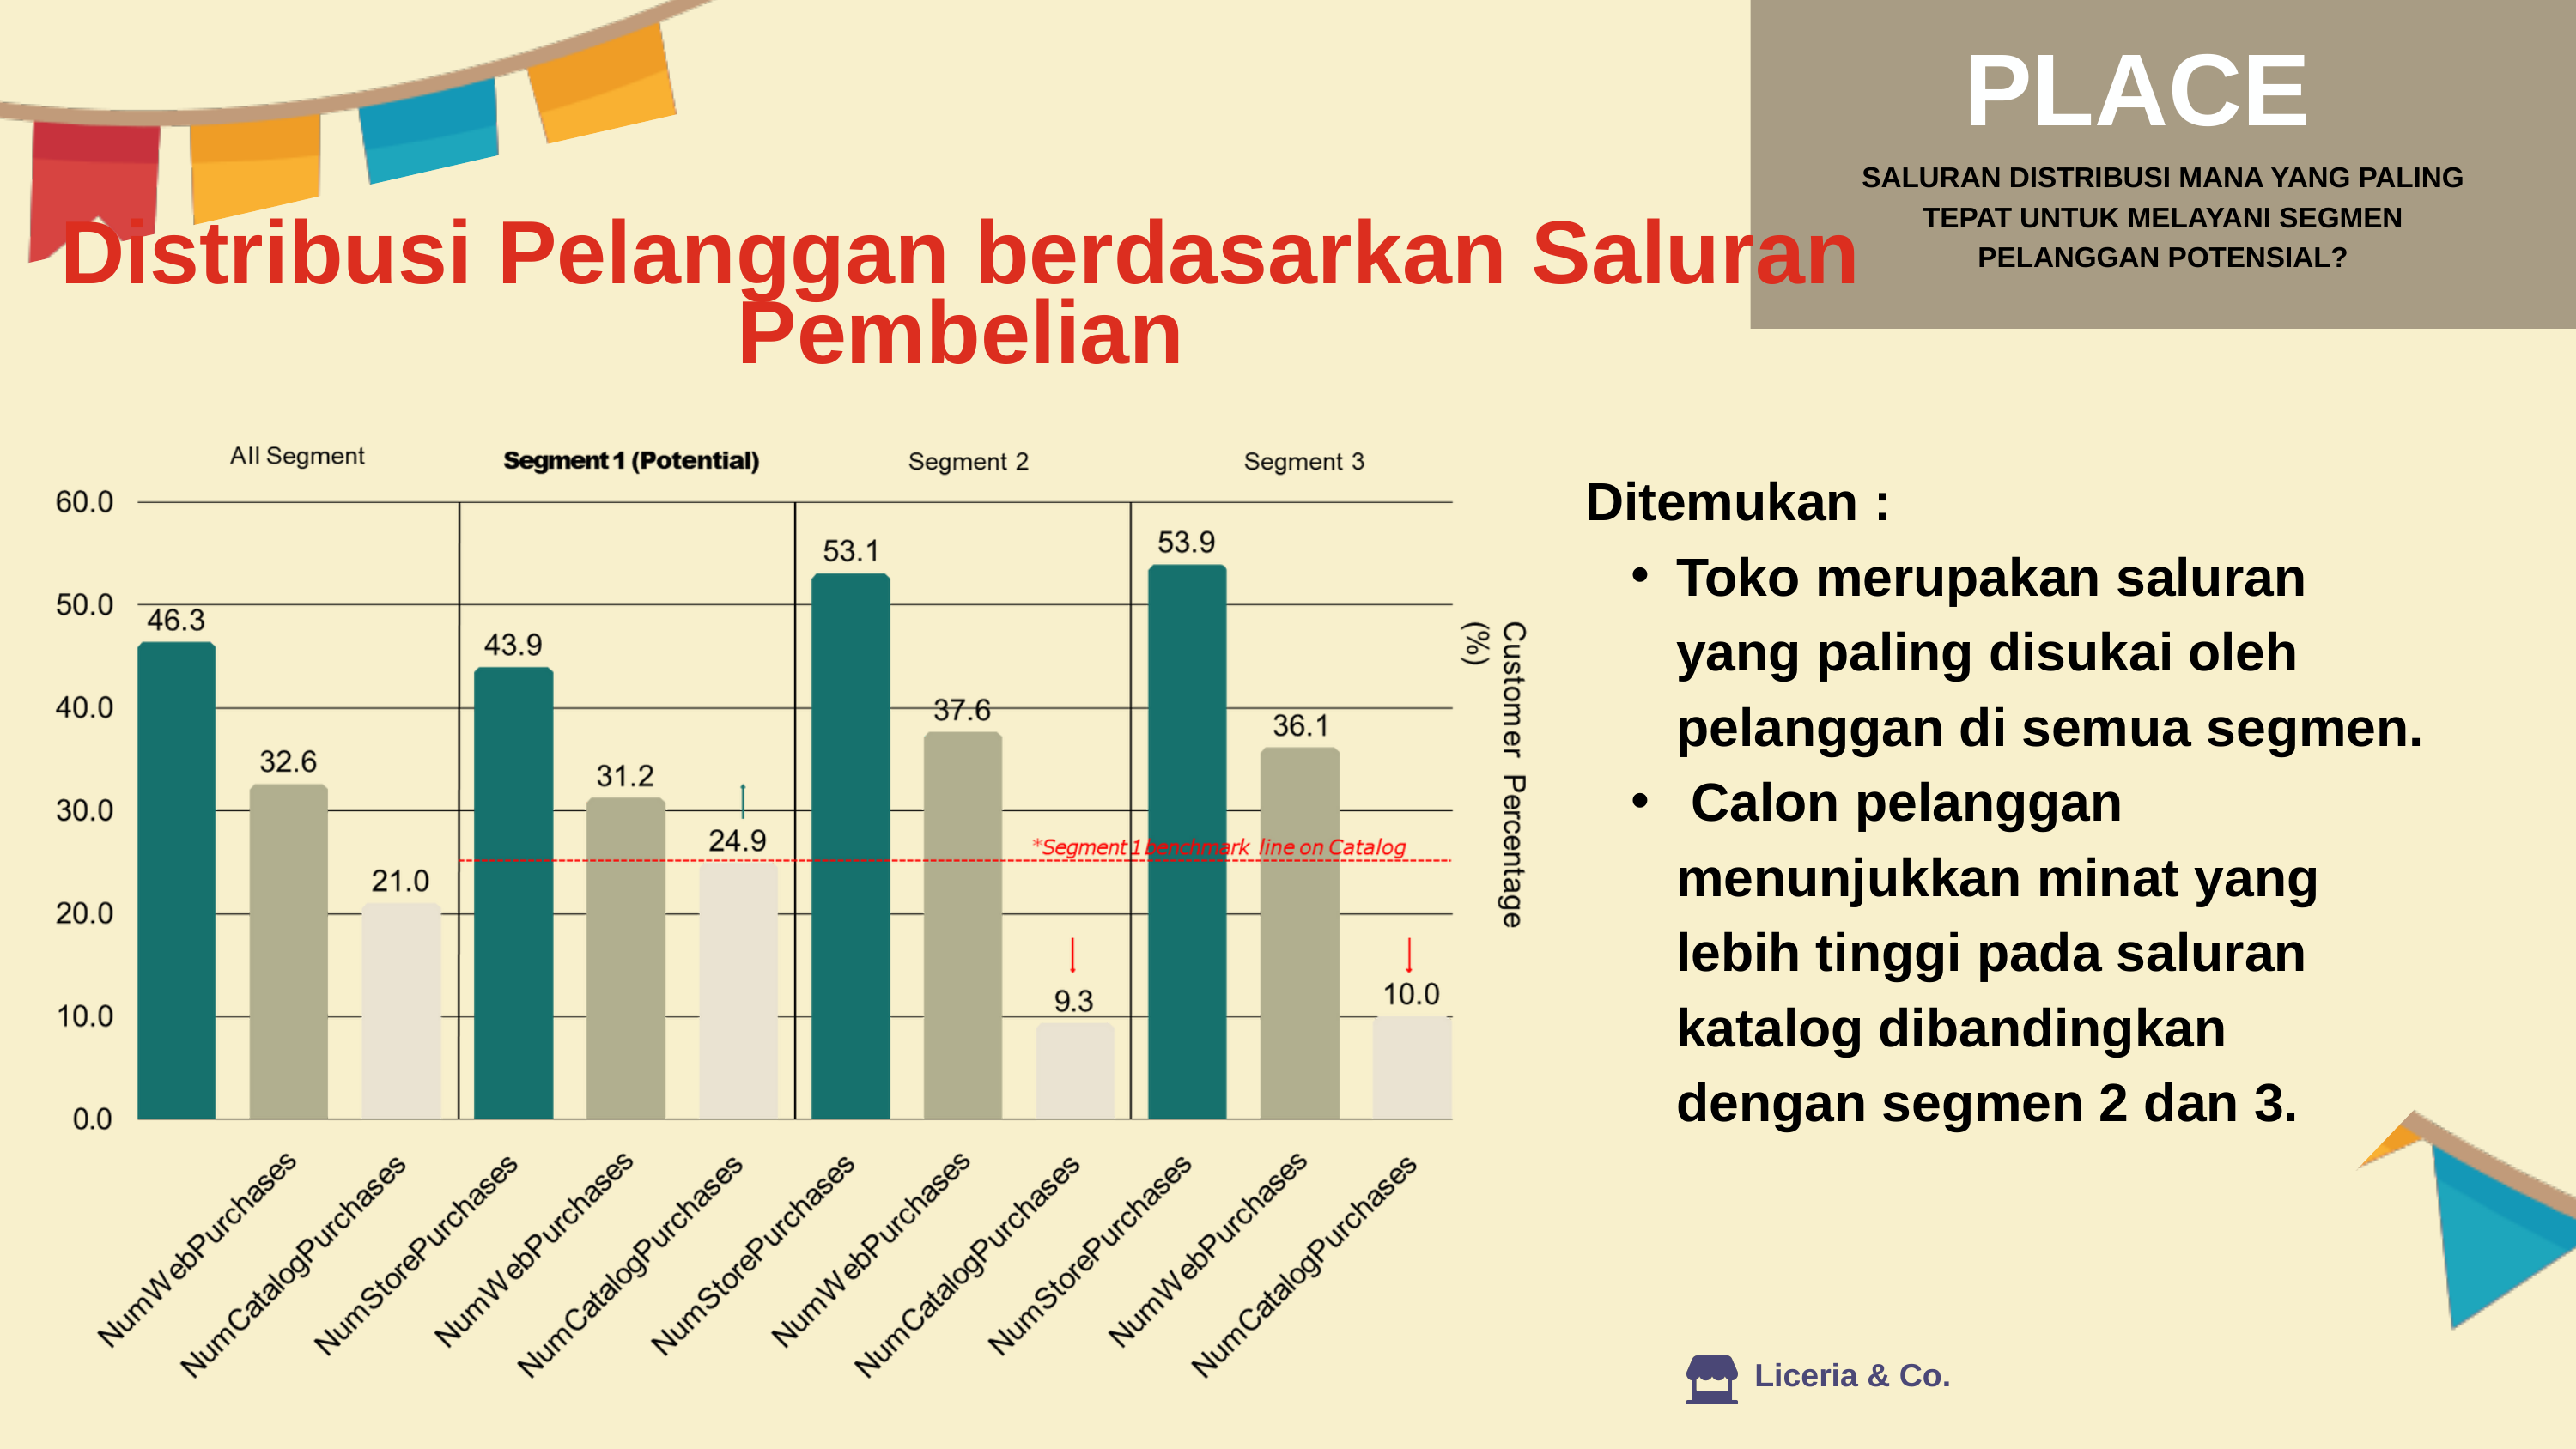

PLACE
SALURAN DISTRIBUSI MANA YANG PALING TEPAT UNTUK MELAYANI SEGMEN PELANGGAN POTENSIAL?
Distribusi Pelanggan berdasarkan Saluran Pembelian

Ditemukan :
Toko merupakan saluran yang paling disukai oleh pelanggan di semua segmen.
 Calon pelanggan menunjukkan minat yang lebih tinggi pada saluran katalog dibandingkan dengan segmen 2 dan 3.

Liceria & Co.